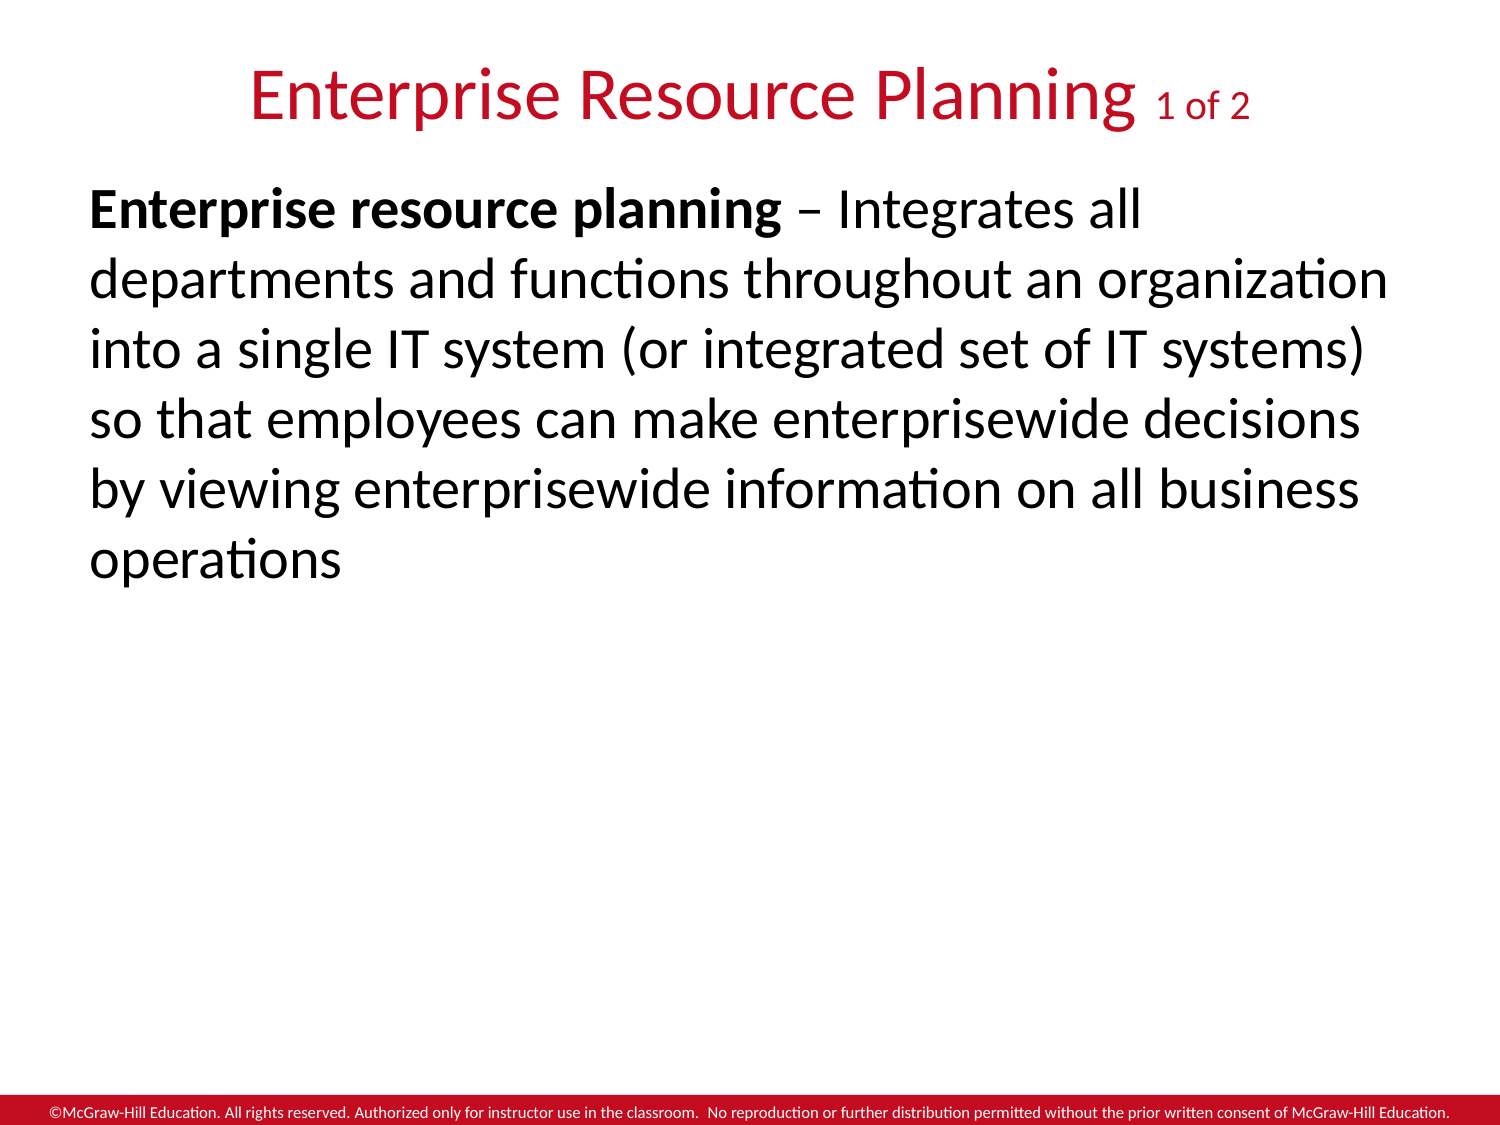

# Enterprise Resource Planning 1 of 2
Enterprise resource planning – Integrates all departments and functions throughout an organization into a single IT system (or integrated set of IT systems) so that employees can make enterprisewide decisions by viewing enterprisewide information on all business operations